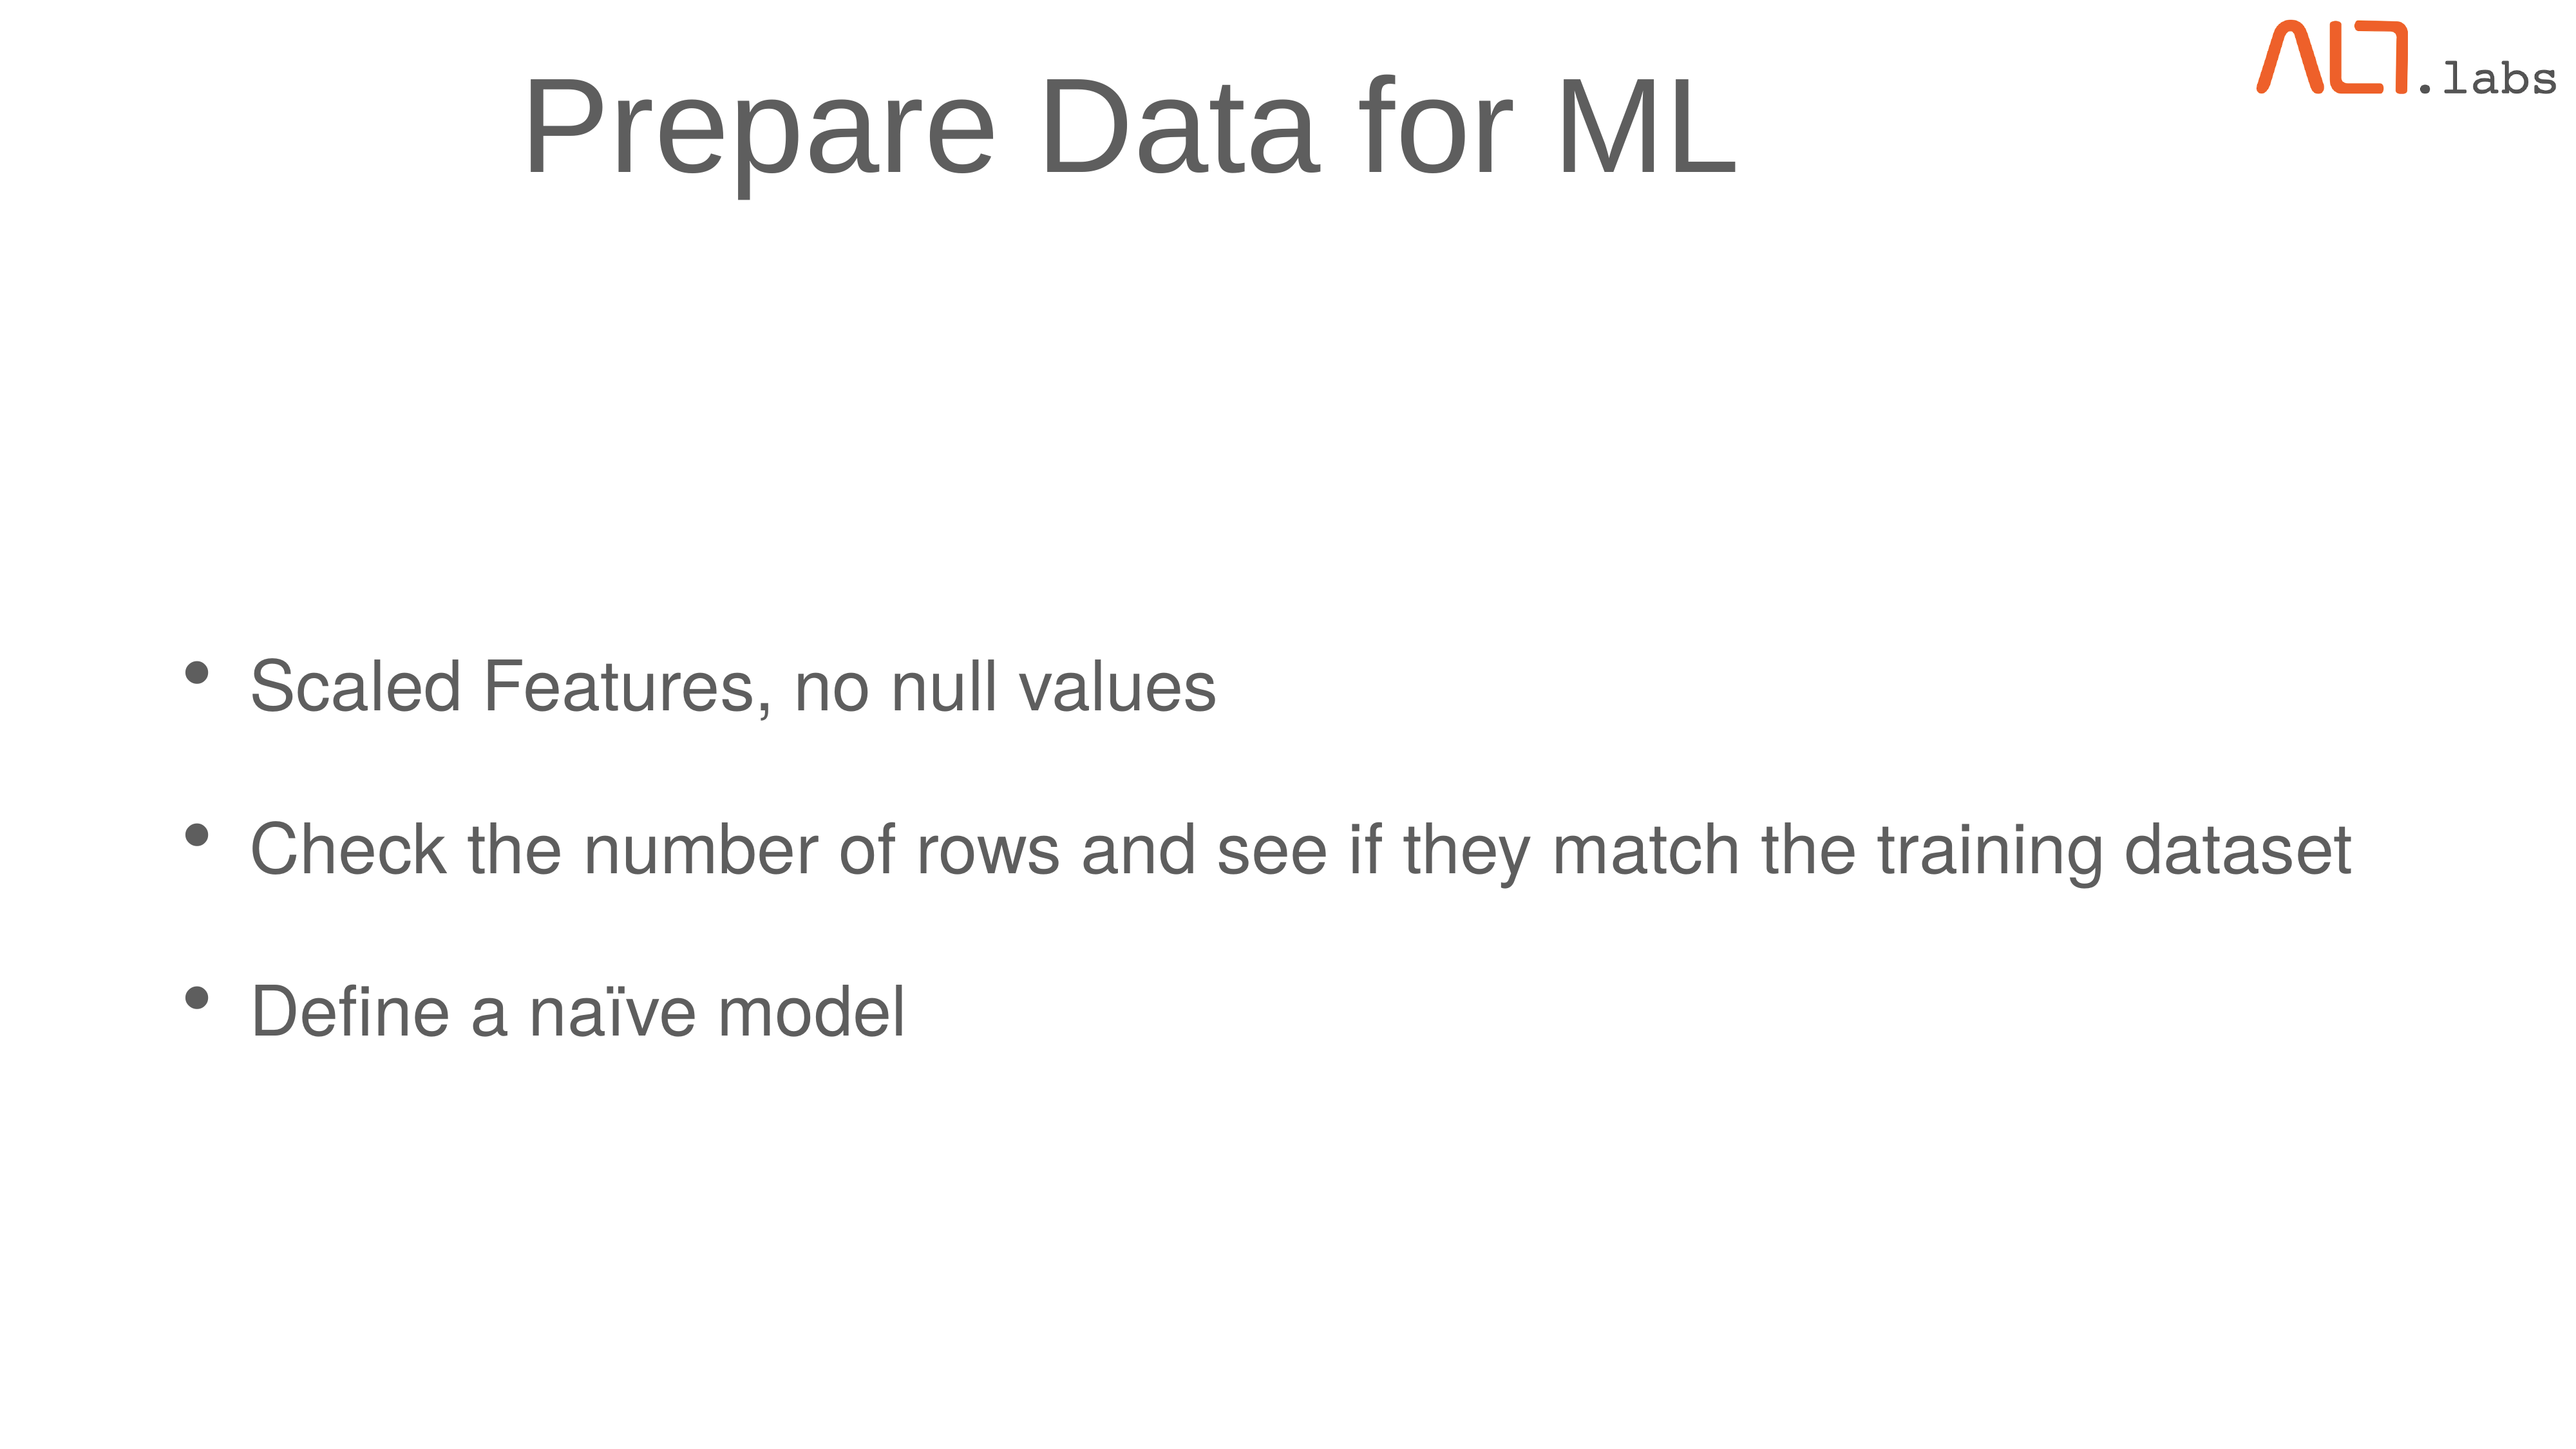

# Prepare Data for ML
Scaled Features, no null values
Check the number of rows and see if they match the training dataset
Define a naïve model